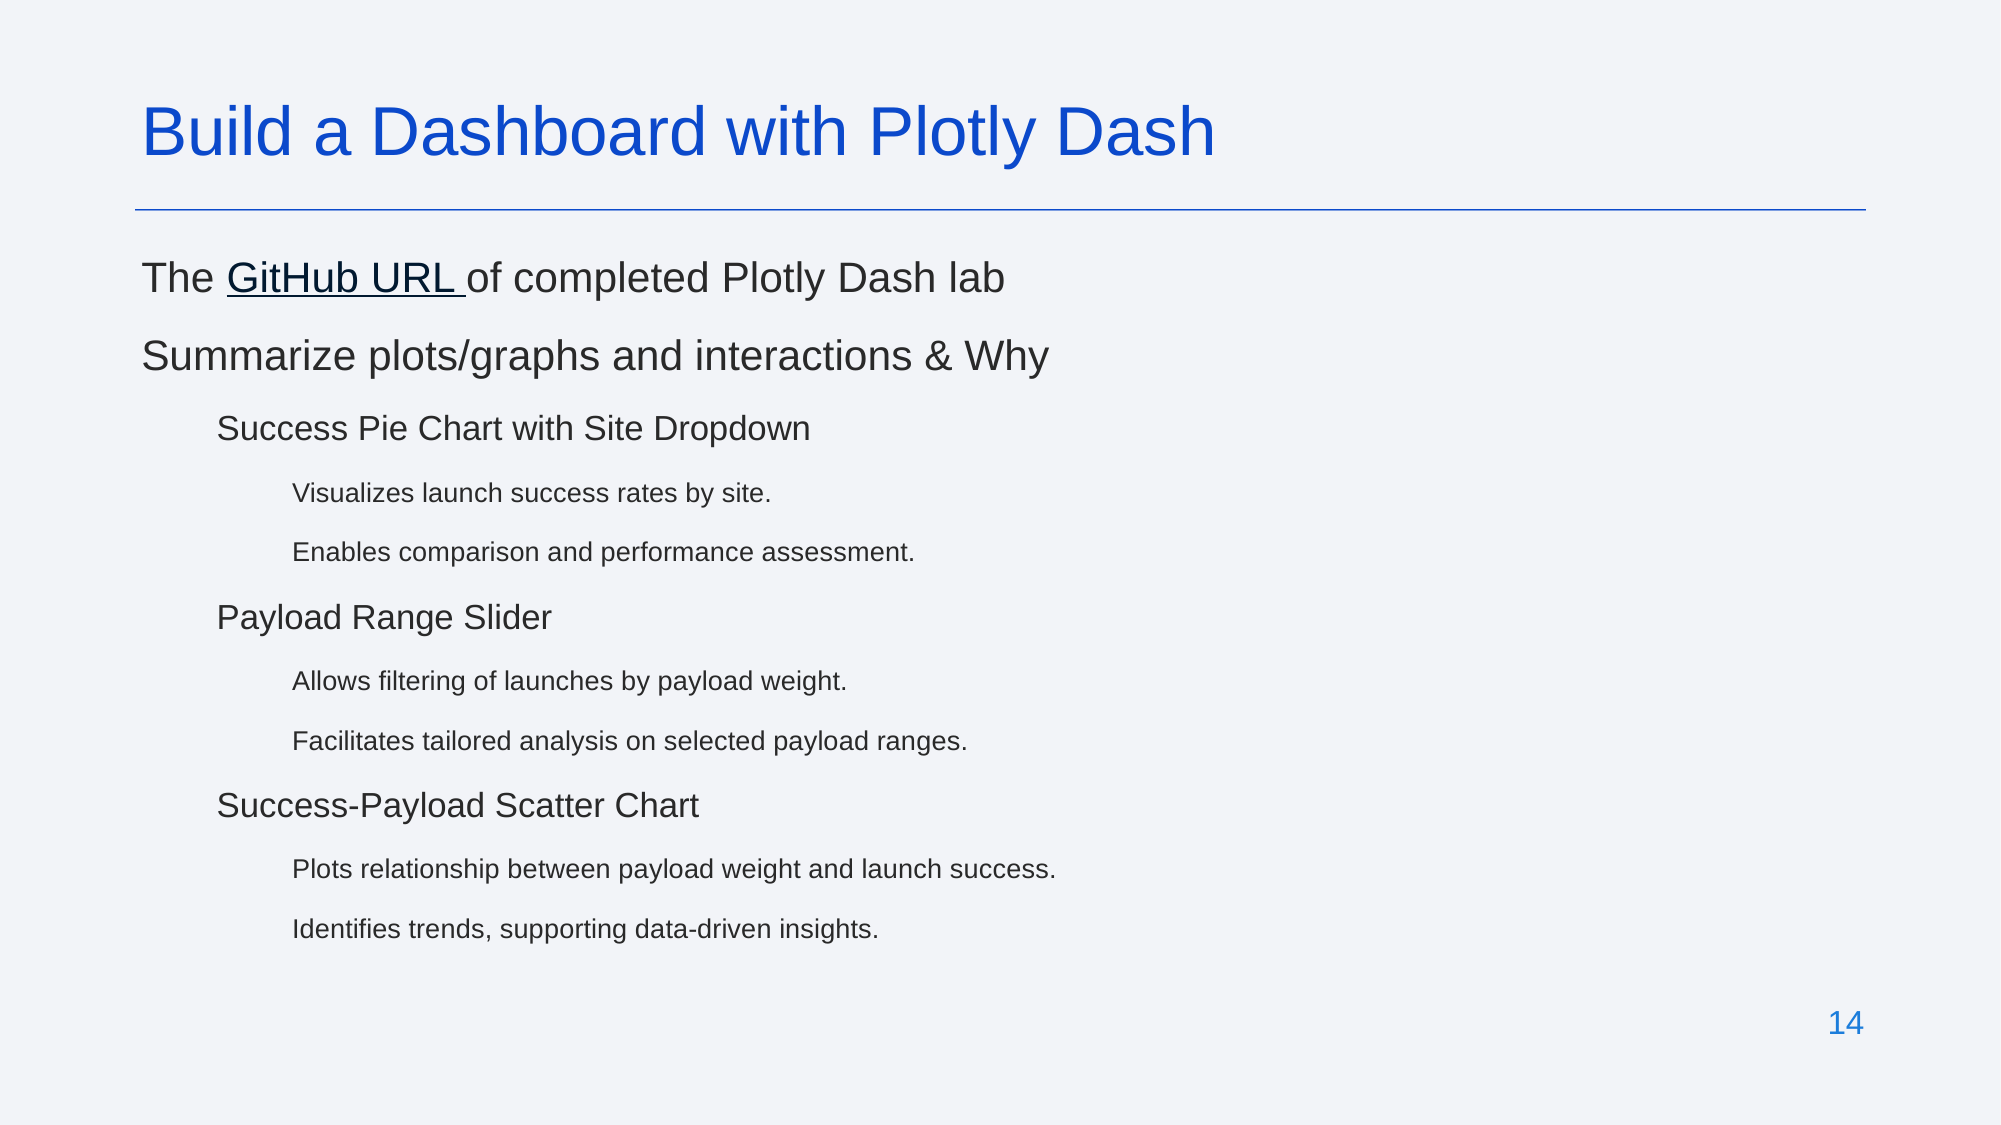

Build a Dashboard with Plotly Dash
The GitHub URL of completed Plotly Dash lab
Summarize plots/graphs and interactions & Why
Success Pie Chart with Site Dropdown
Visualizes launch success rates by site.
Enables comparison and performance assessment.
Payload Range Slider
Allows filtering of launches by payload weight.
Facilitates tailored analysis on selected payload ranges.
Success-Payload Scatter Chart
Plots relationship between payload weight and launch success.
Identifies trends, supporting data-driven insights.
14